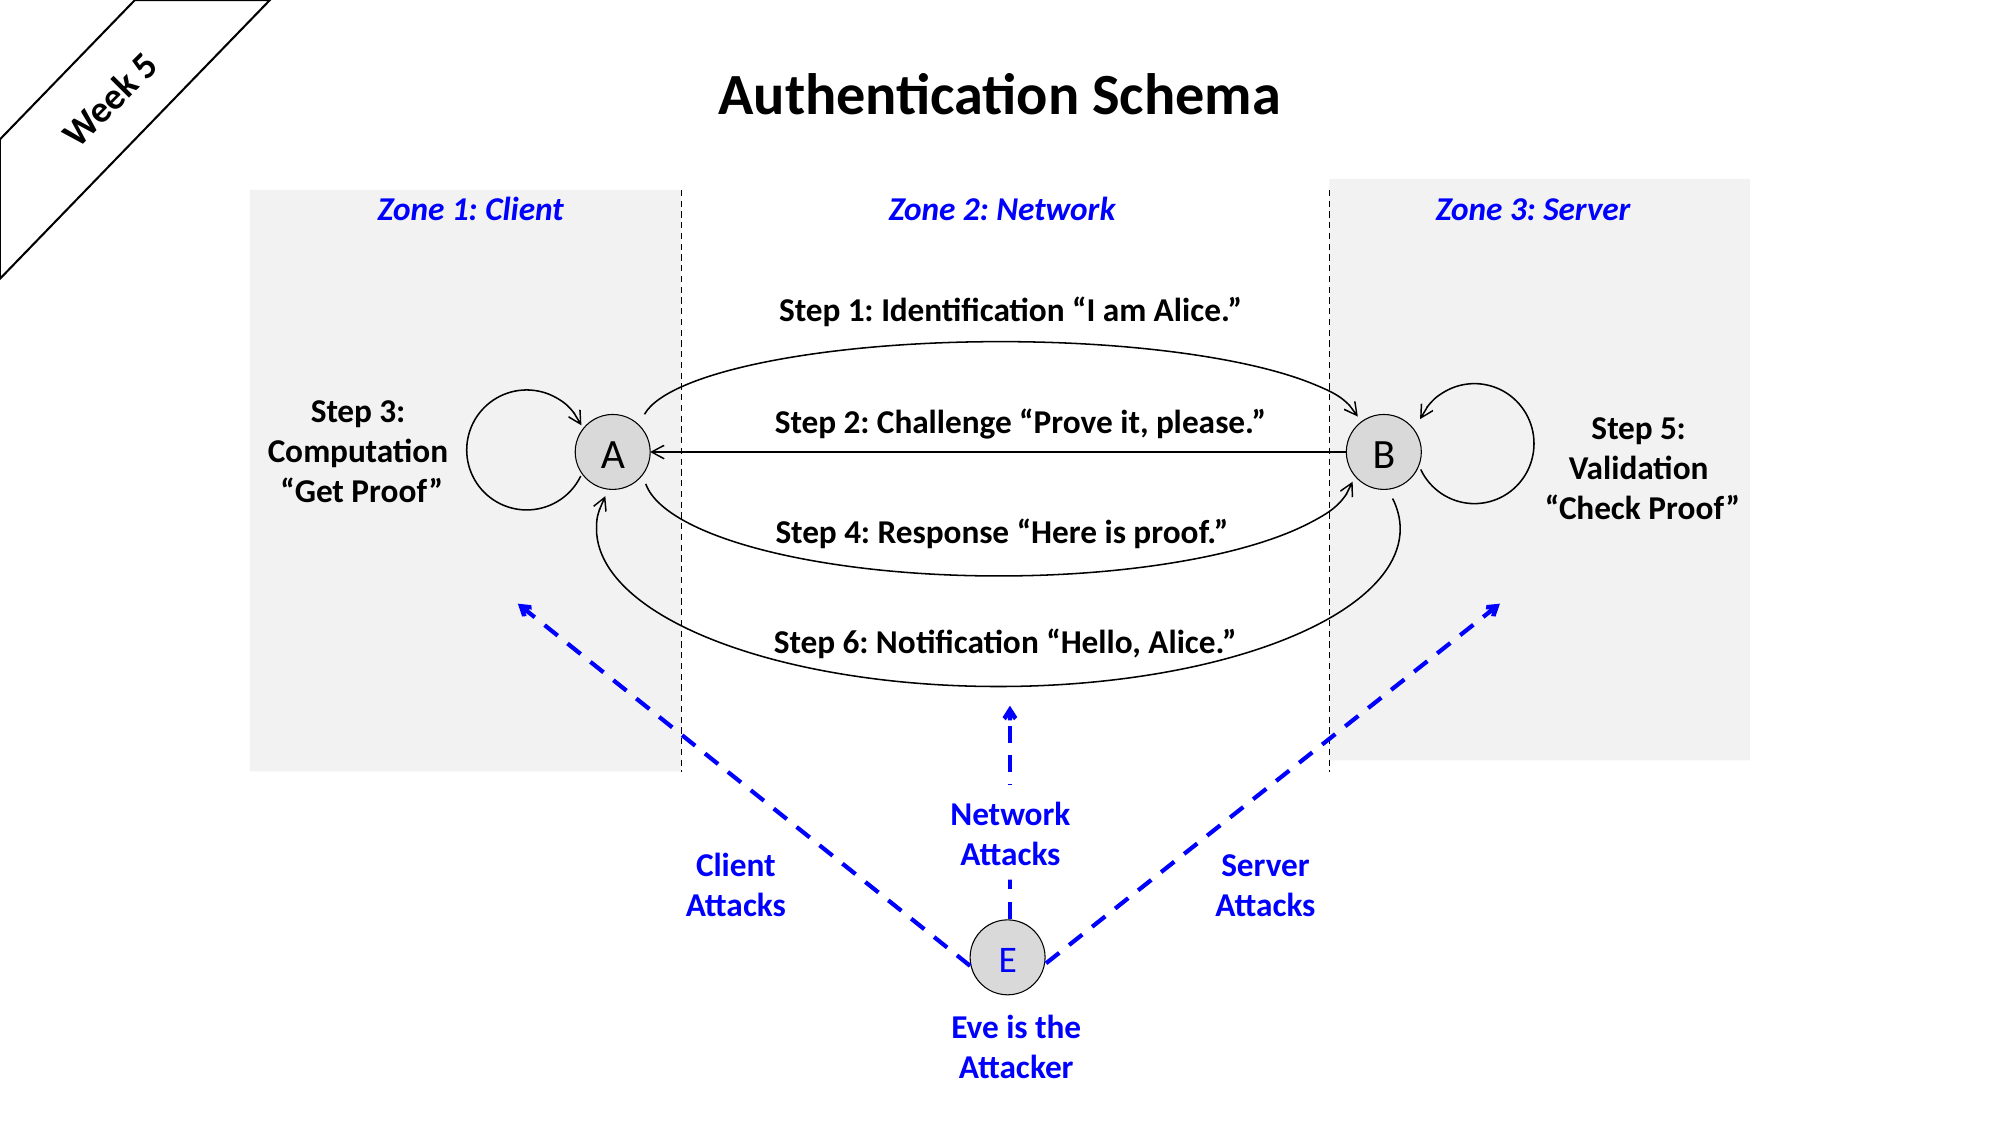

# Authentication Schema
Week 5

Zone 1: Client
Zone 2: Network
Zone 3: Server

Step 1: Identification “I am Alice.”

Step 3:
Computation
“Get Proof”

Step 2: Challenge “Prove it, please.”
Step 5:
Validation
“Check Proof”
A
B
Step 4: Response “Here is proof.”
Step 6: Notification “Hello, Alice.”
Network
Attacks
Client
Attacks
Server
Attacks
E
Eve is the
Attacker